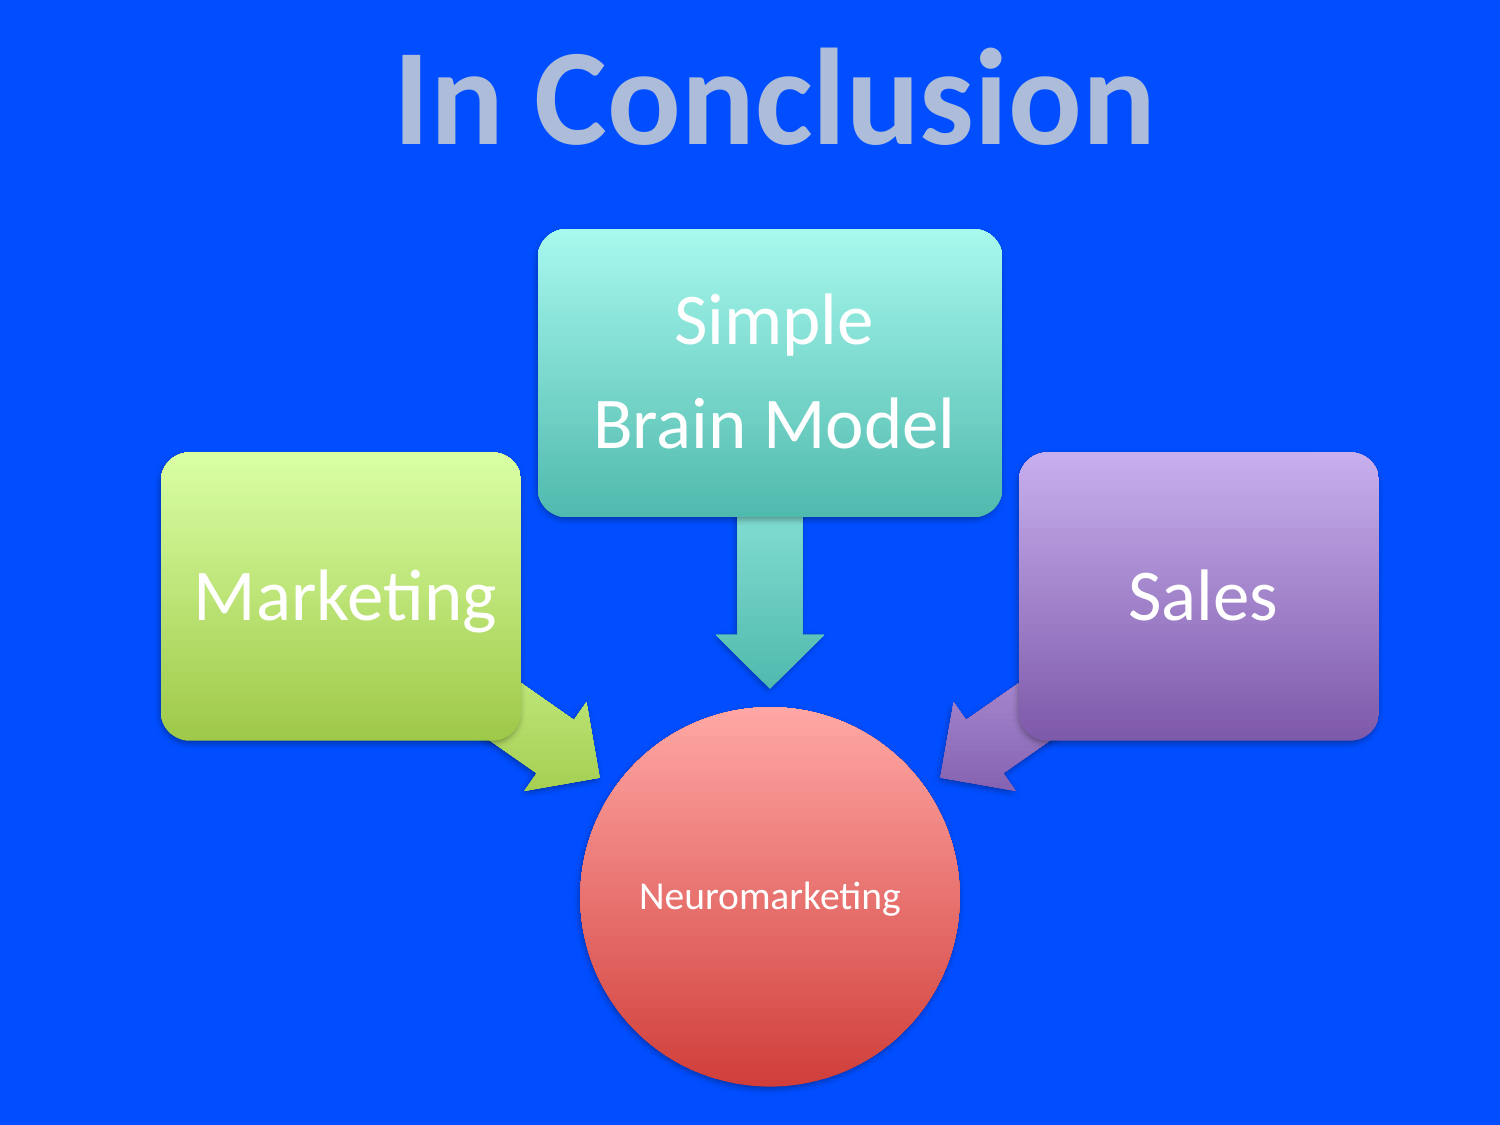

In Conclusion
Neuromarketing
Marketing
Simple
Brain Model
Sales